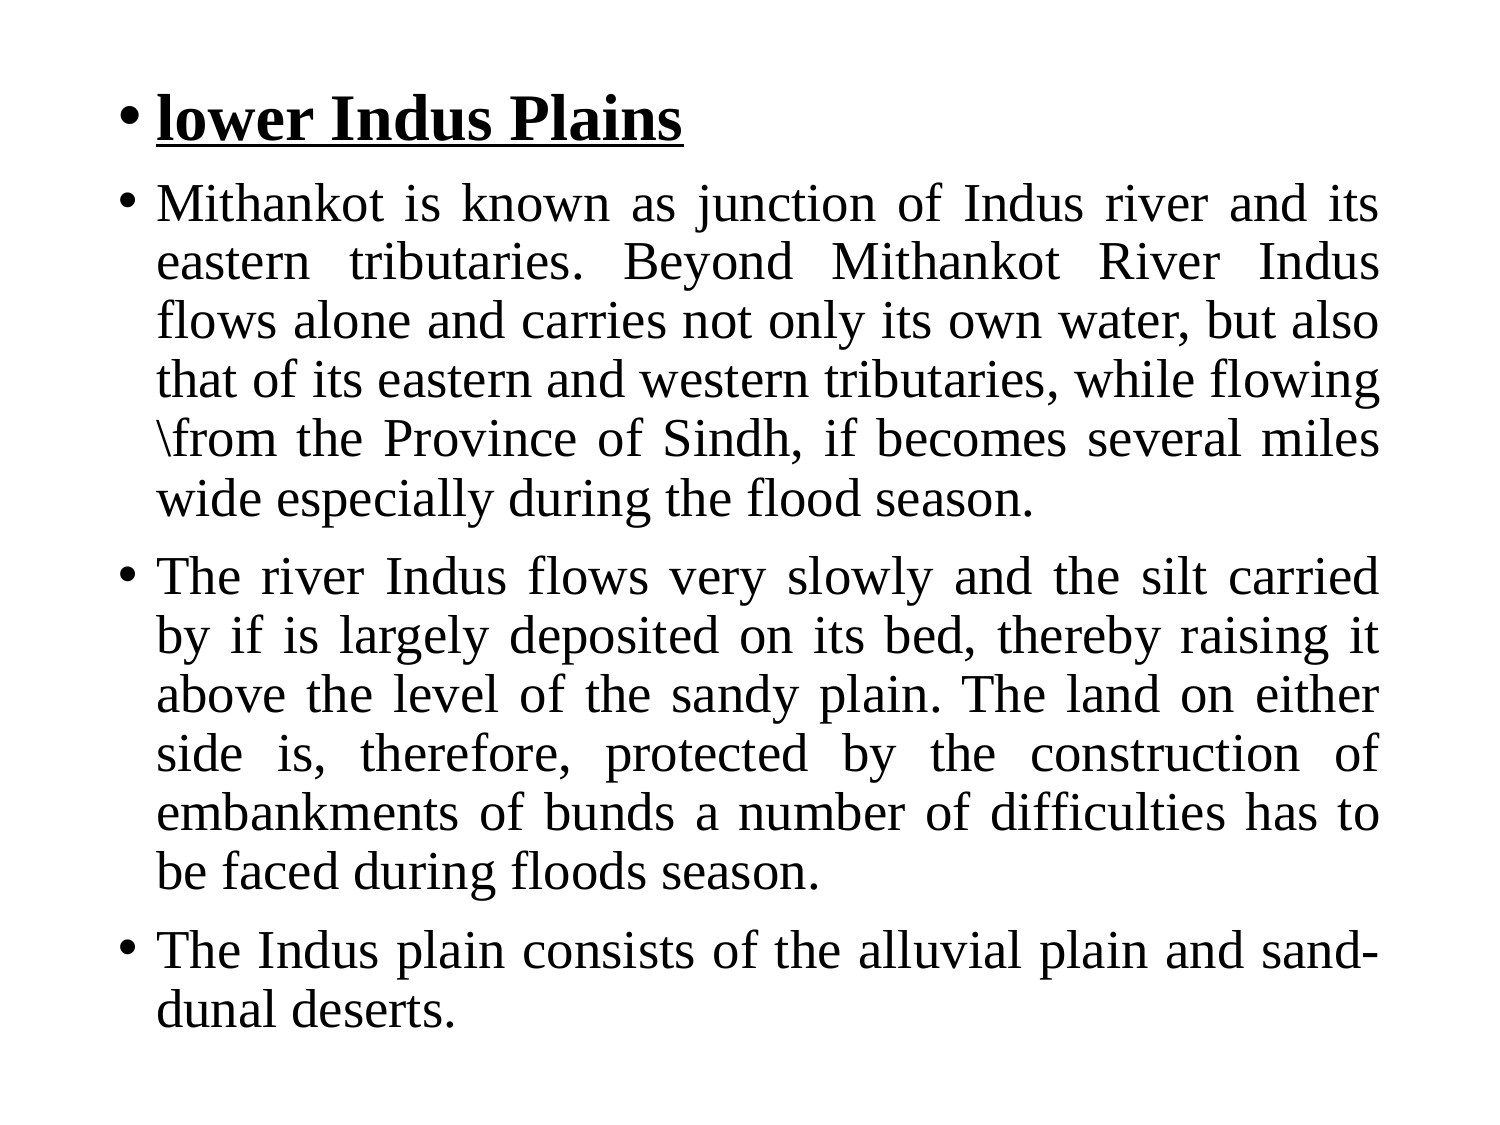

lower Indus Plains
Mithankot is known as junction of Indus river and its eastern tributaries. Beyond Mithankot River Indus flows alone and carries not only its own water, but also that of its eastern and western tributaries, while flowing \from the Province of Sindh, if becomes several miles wide especially during the flood season.
The river Indus flows very slowly and the silt carried by if is largely deposited on its bed, thereby raising it above the level of the sandy plain. The land on either side is, therefore, protected by the construction of embankments of bunds a number of difficulties has to be faced during floods season.
The Indus plain consists of the alluvial plain and sand-dunal deserts.